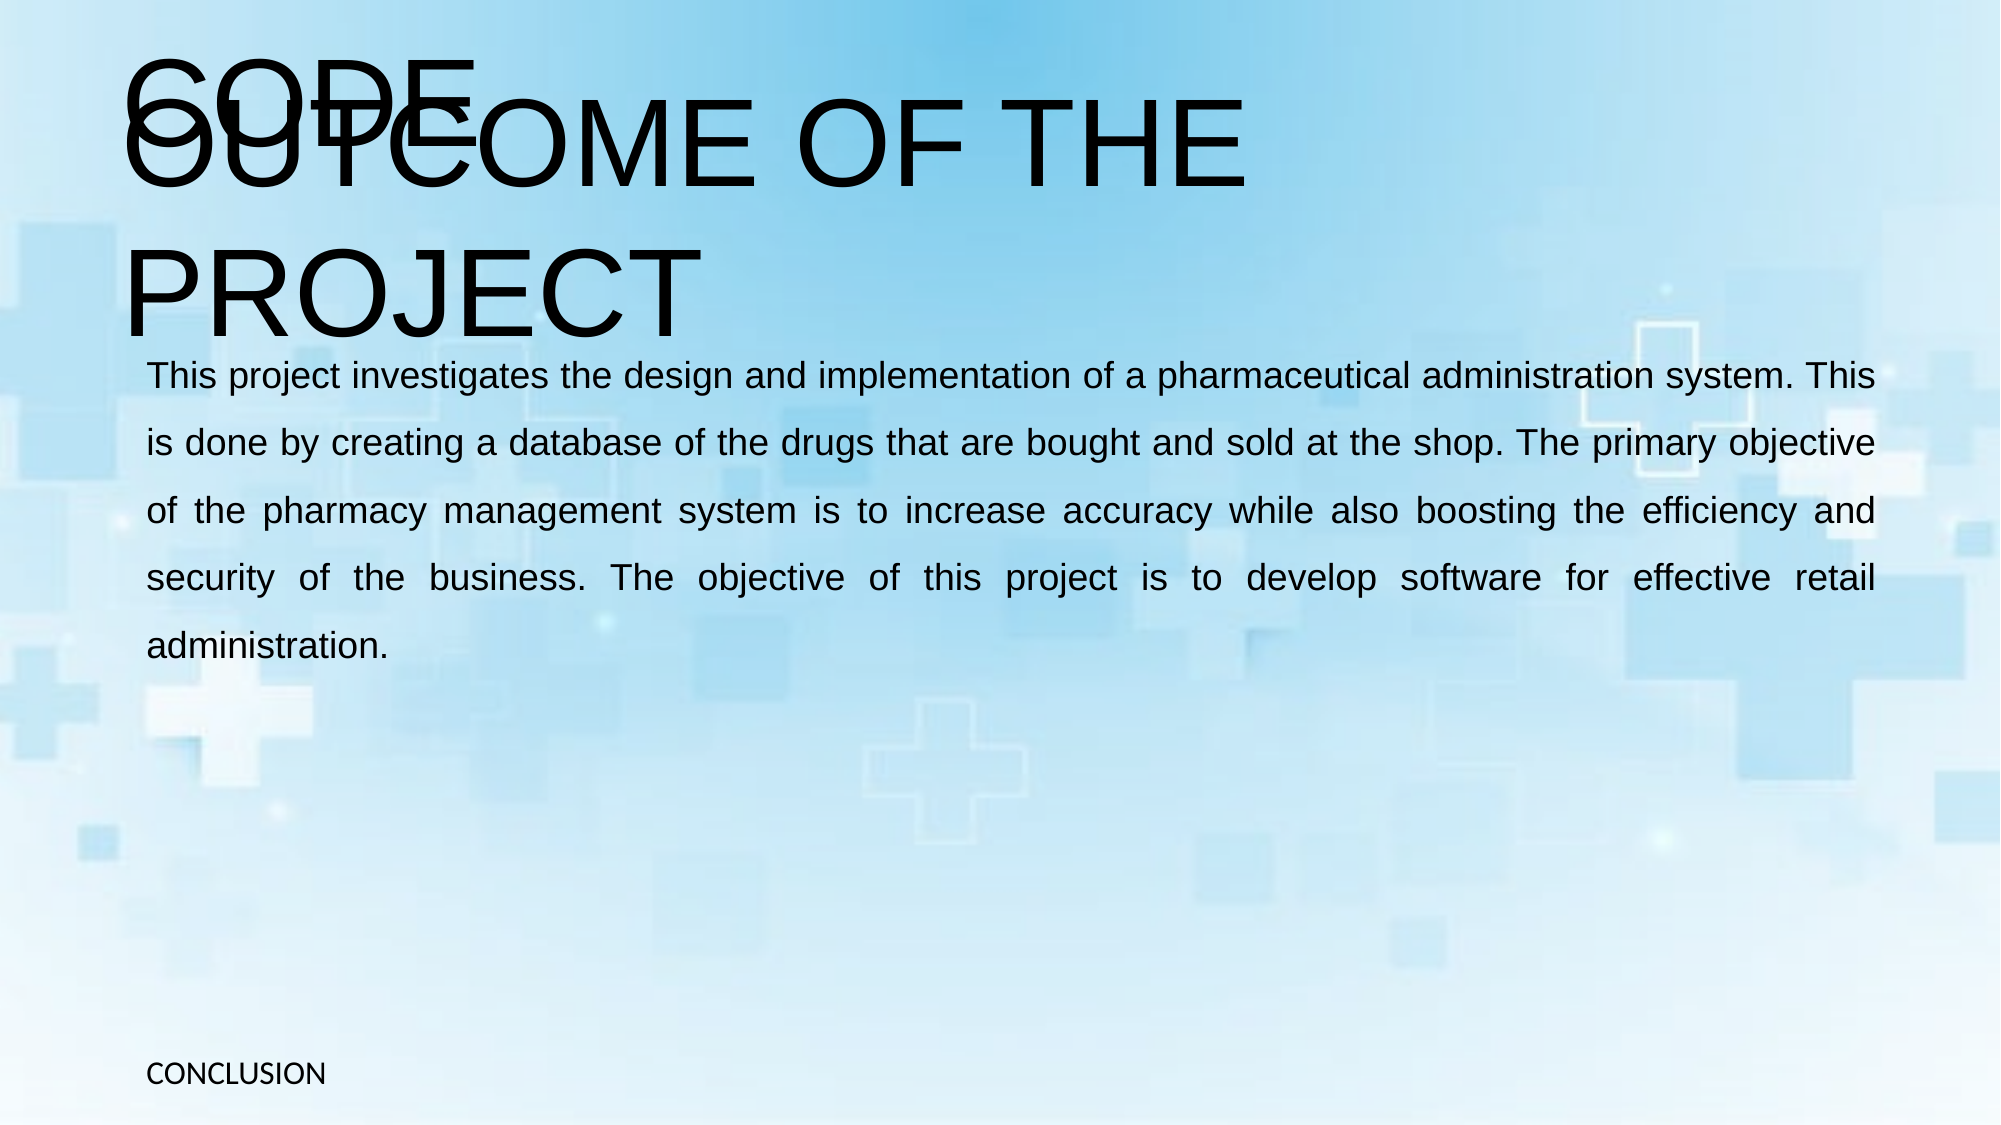

SAMPLE CODE
OUTCOME OF THE PROJECT
Import javax.swing.*;  //library to access all GUI components
Frame –  JFrame framename=new JFrame();
                 Framename.setSize(1366,763);  //frame dimentations
Button – JButton buttonname=new JButton("name");   //name - that should be displayed on button
Text field – JTextField textfieldname= new JTextField("content");
This project investigates the design and implementation of a pharmaceutical administration system. This is done by creating a database of the drugs that are bought and sold at the shop. The primary objective of the pharmacy management system is to increase accuracy while also boosting the efficiency and security of the business. The objective of this project is to develop software for effective retail administration.
CONCLUSION